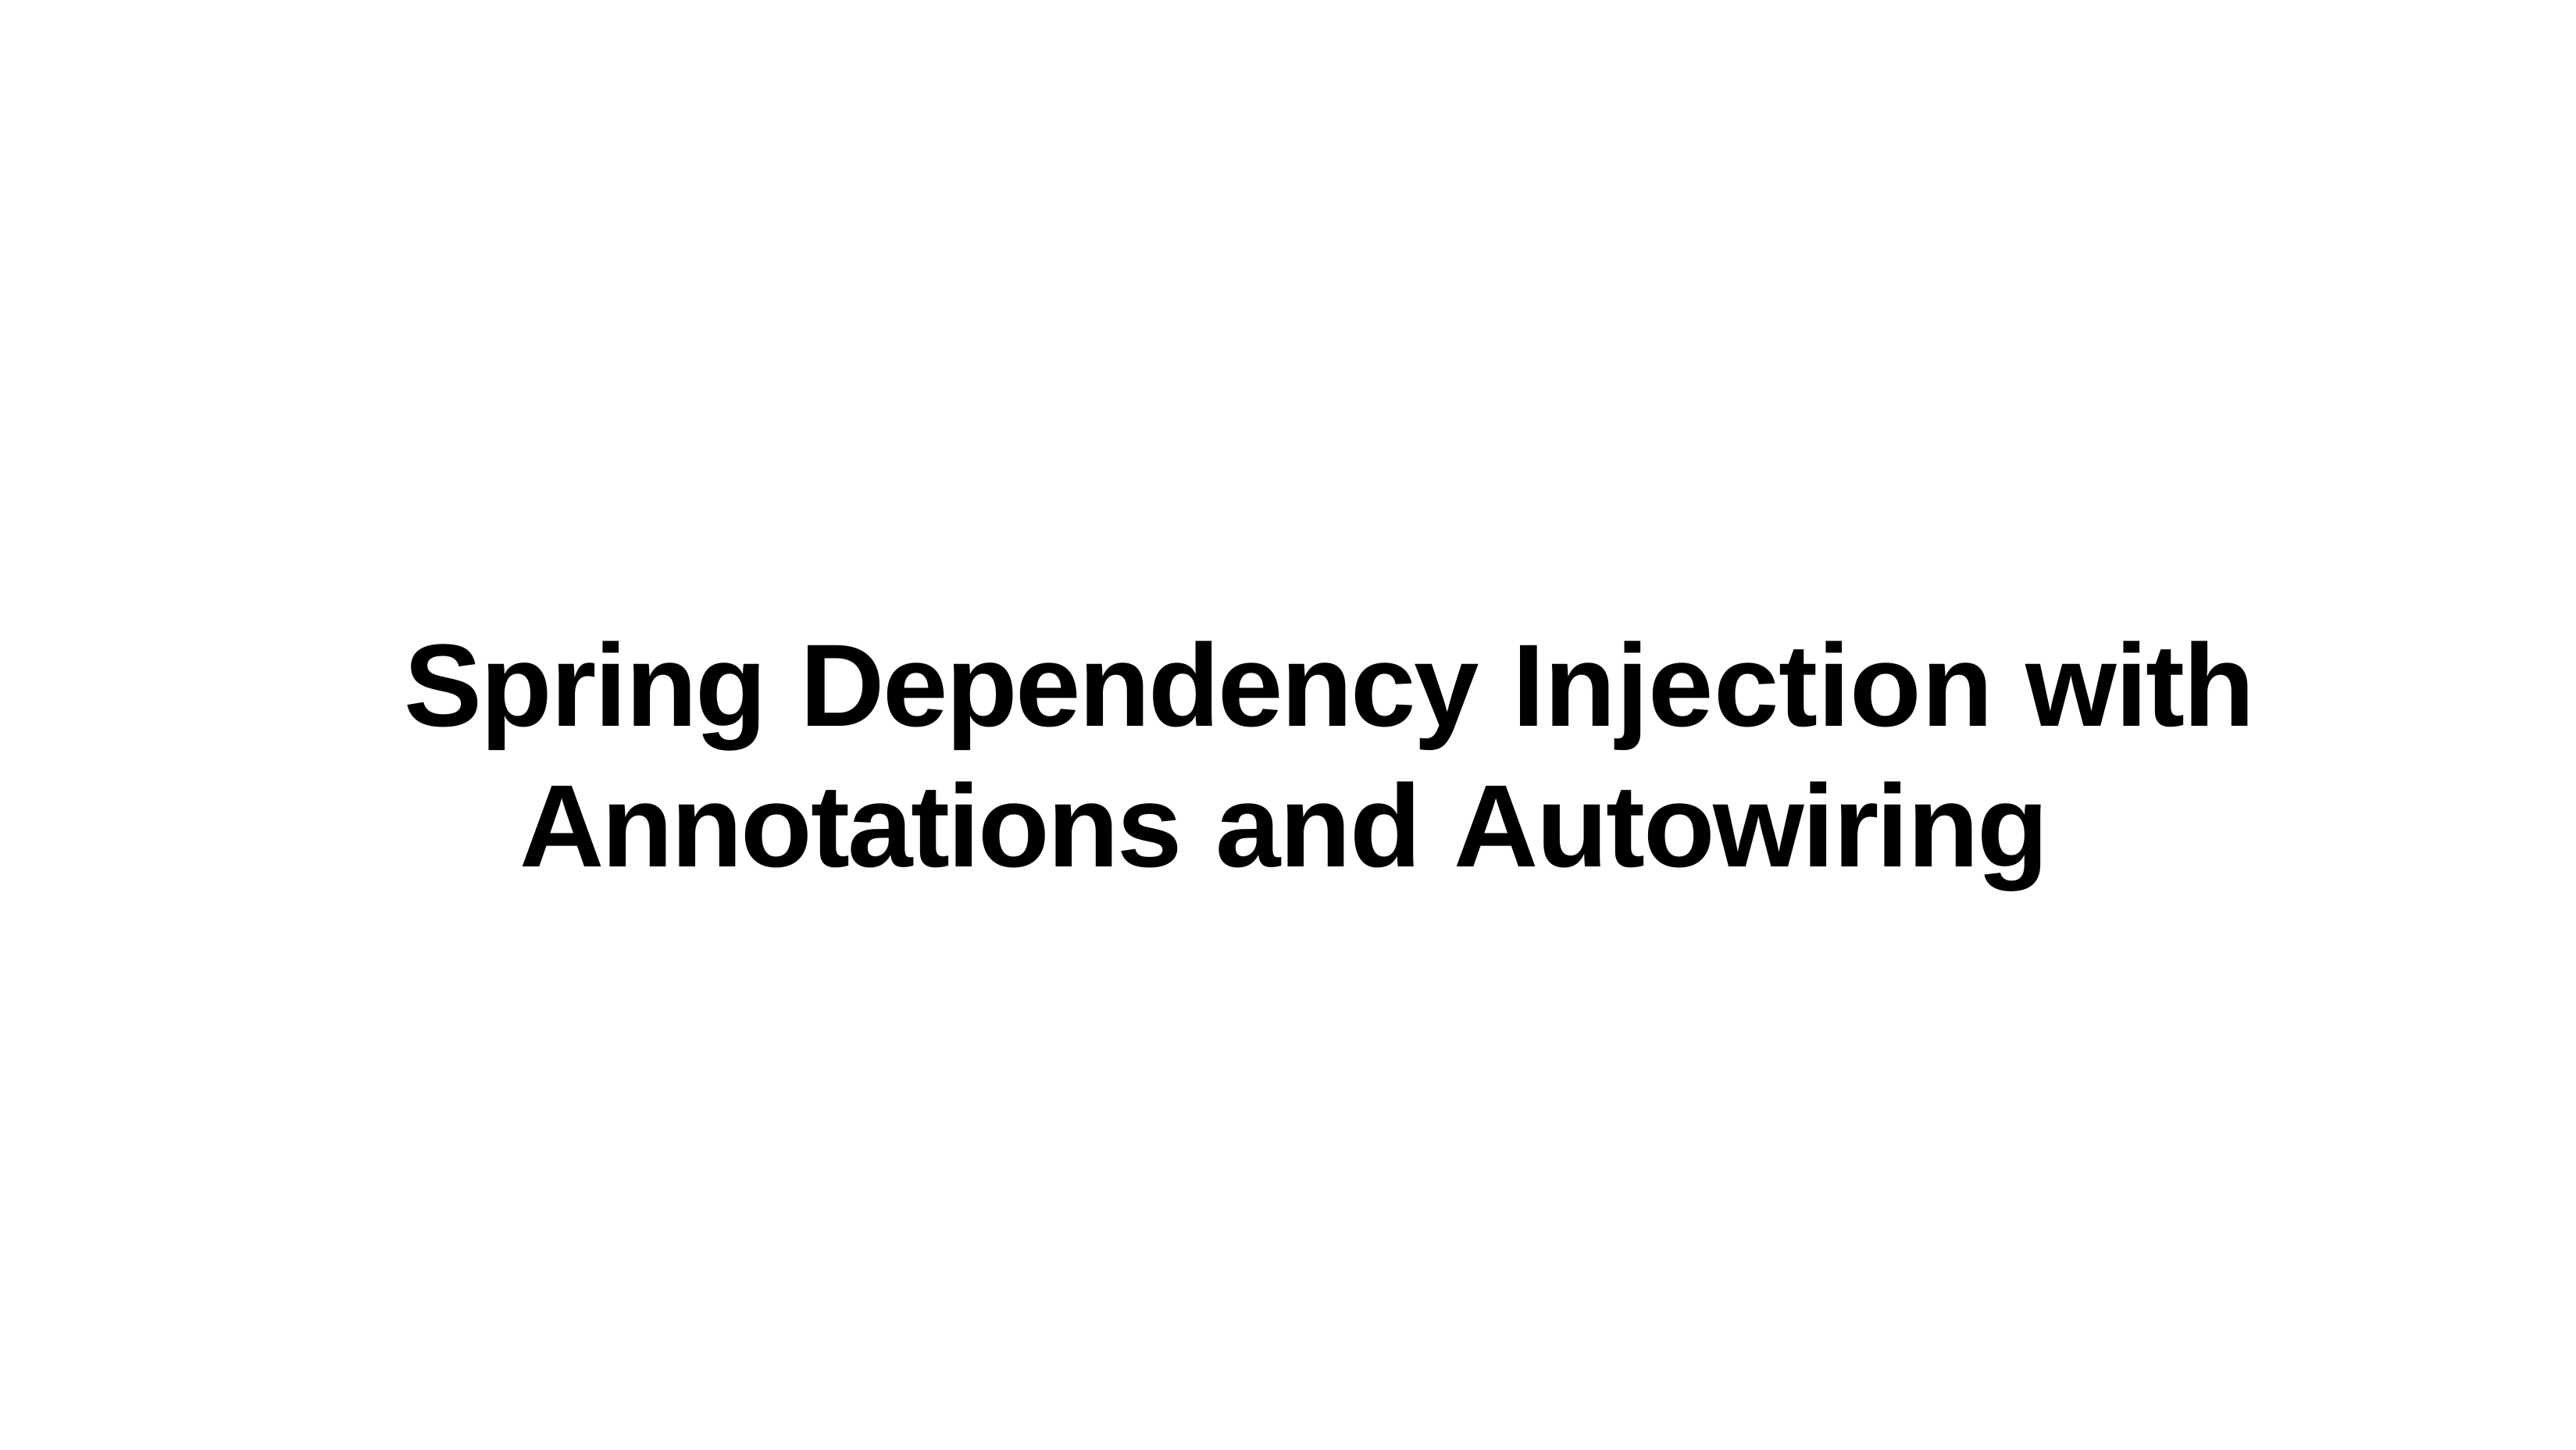

# Spring Dependency Injection with Annotations and Autowiring